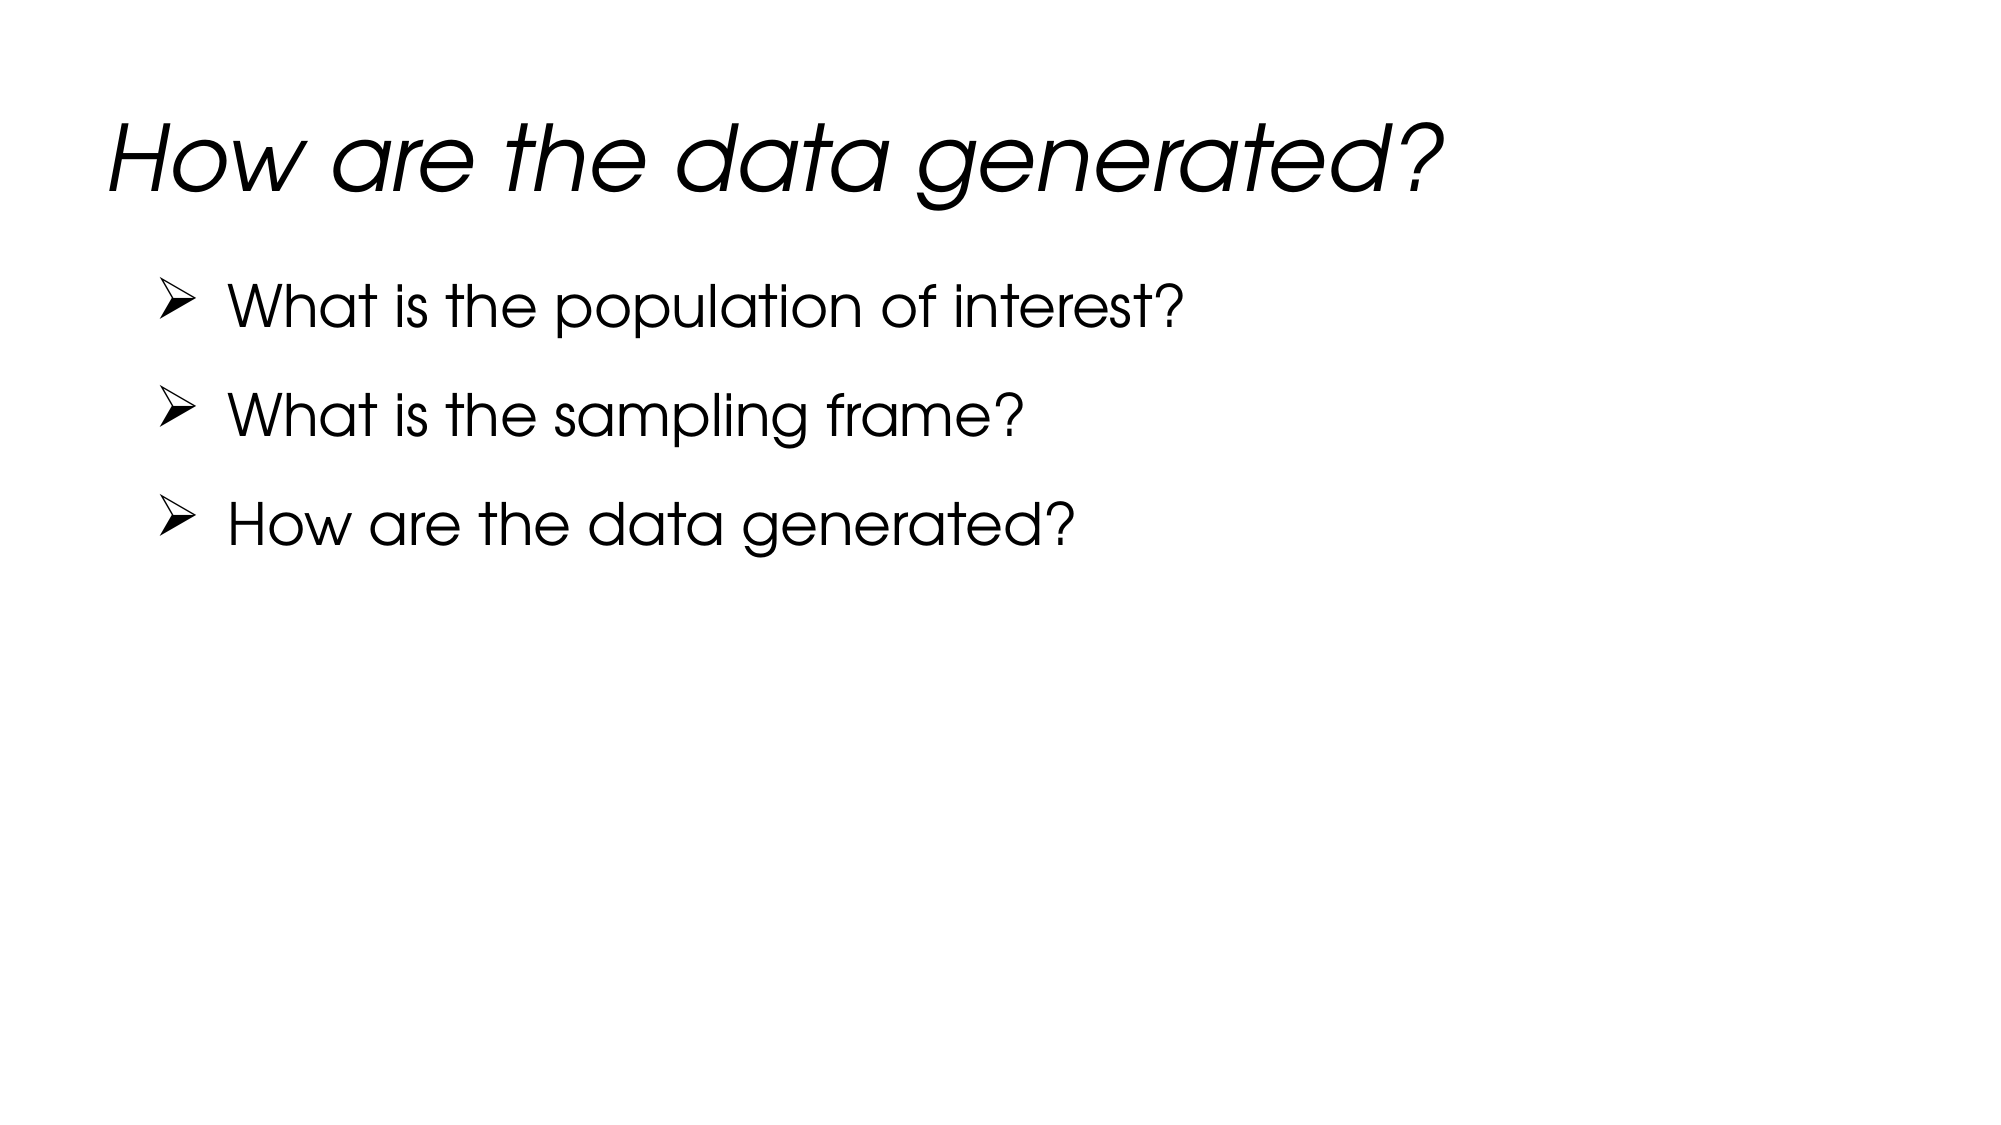

# How are the data generated?
What is the population of interest?
What is the sampling frame?
How are the data generated?